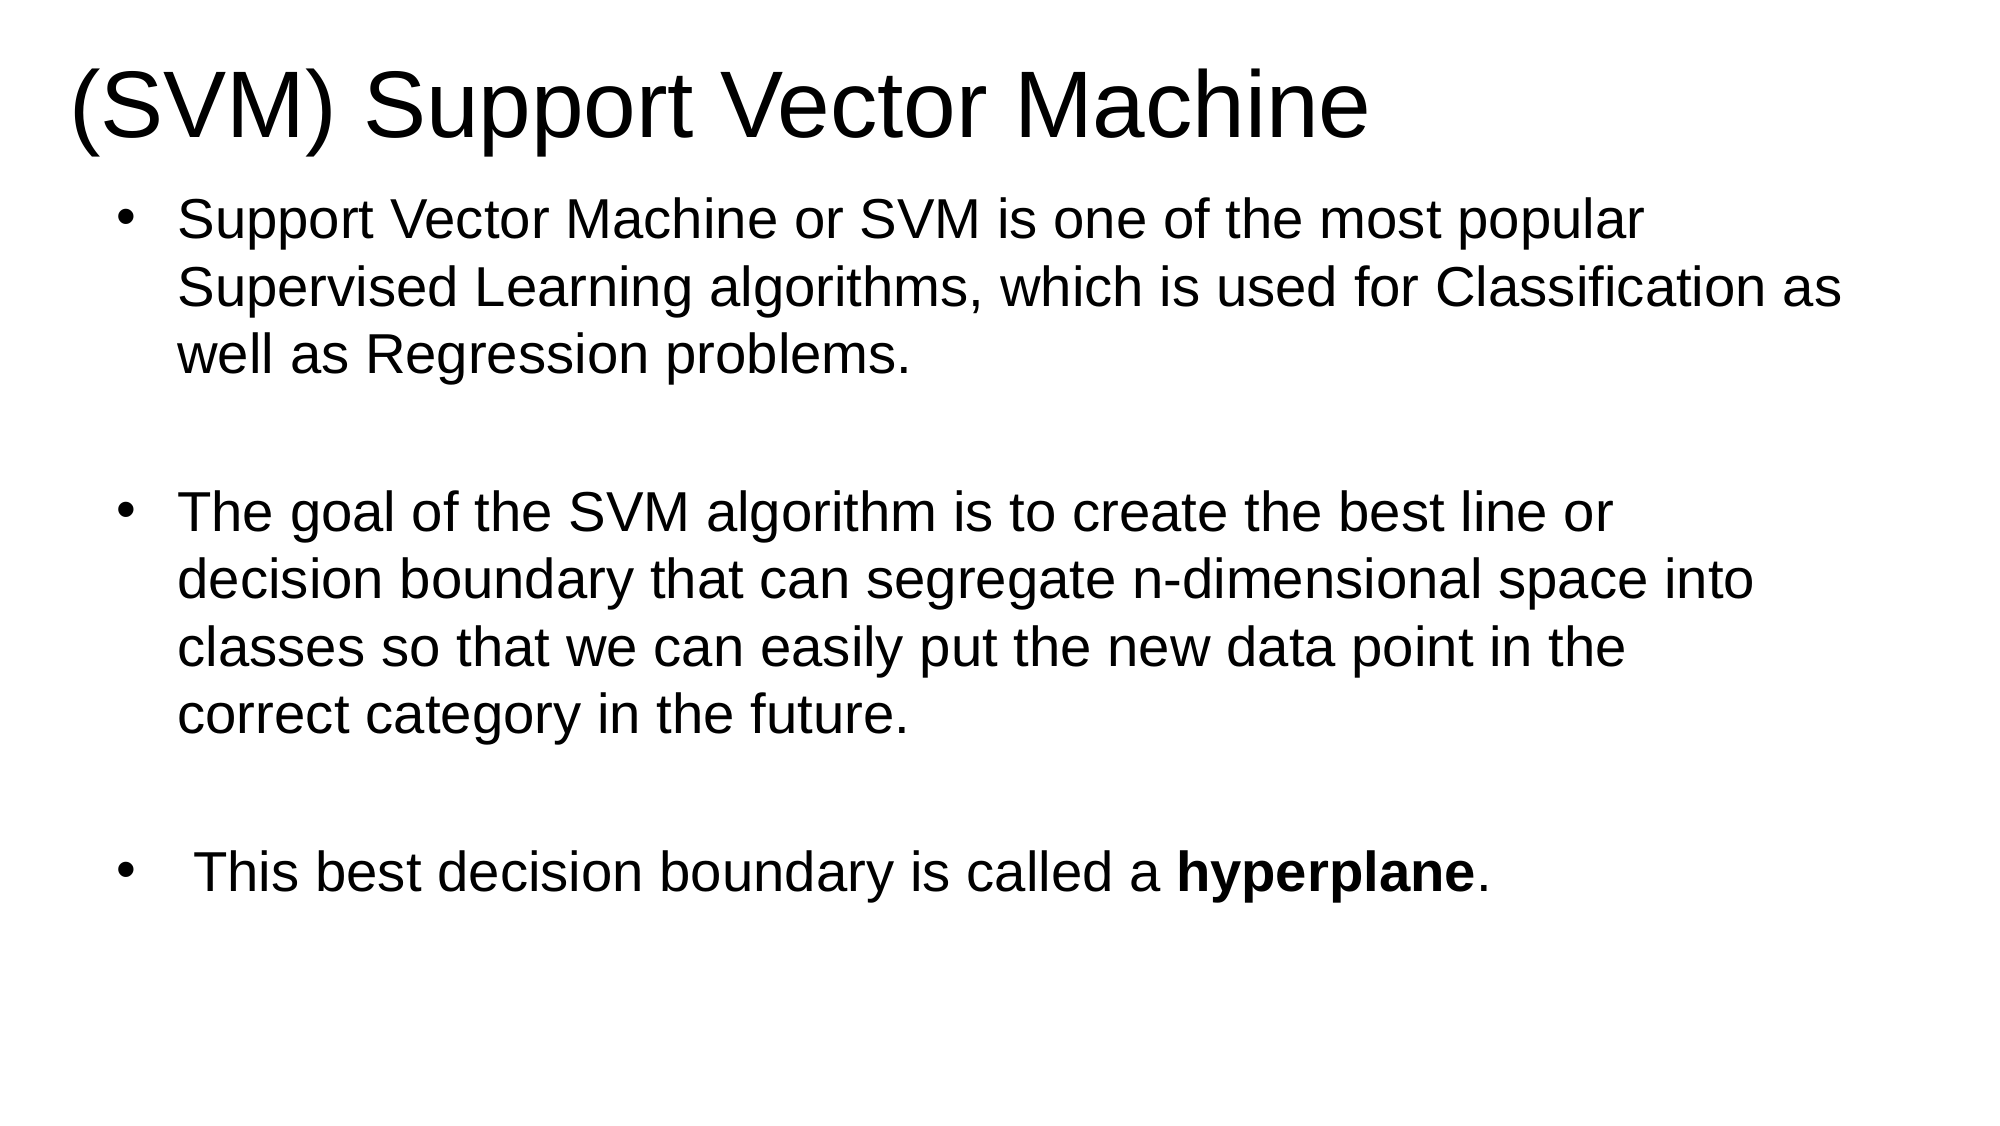

# (SVM) Support Vector Machine
Support Vector Machine or SVM is one of the most popular       Supervised Learning algorithms, which is used for Classification as well as Regression problems.

The goal of the SVM algorithm is to create the best line or         decision boundary that can segregate n-dimensional space into   classes so that we can easily put the new data point in the         correct category in the future.

 This best decision boundary is called a hyperplane.